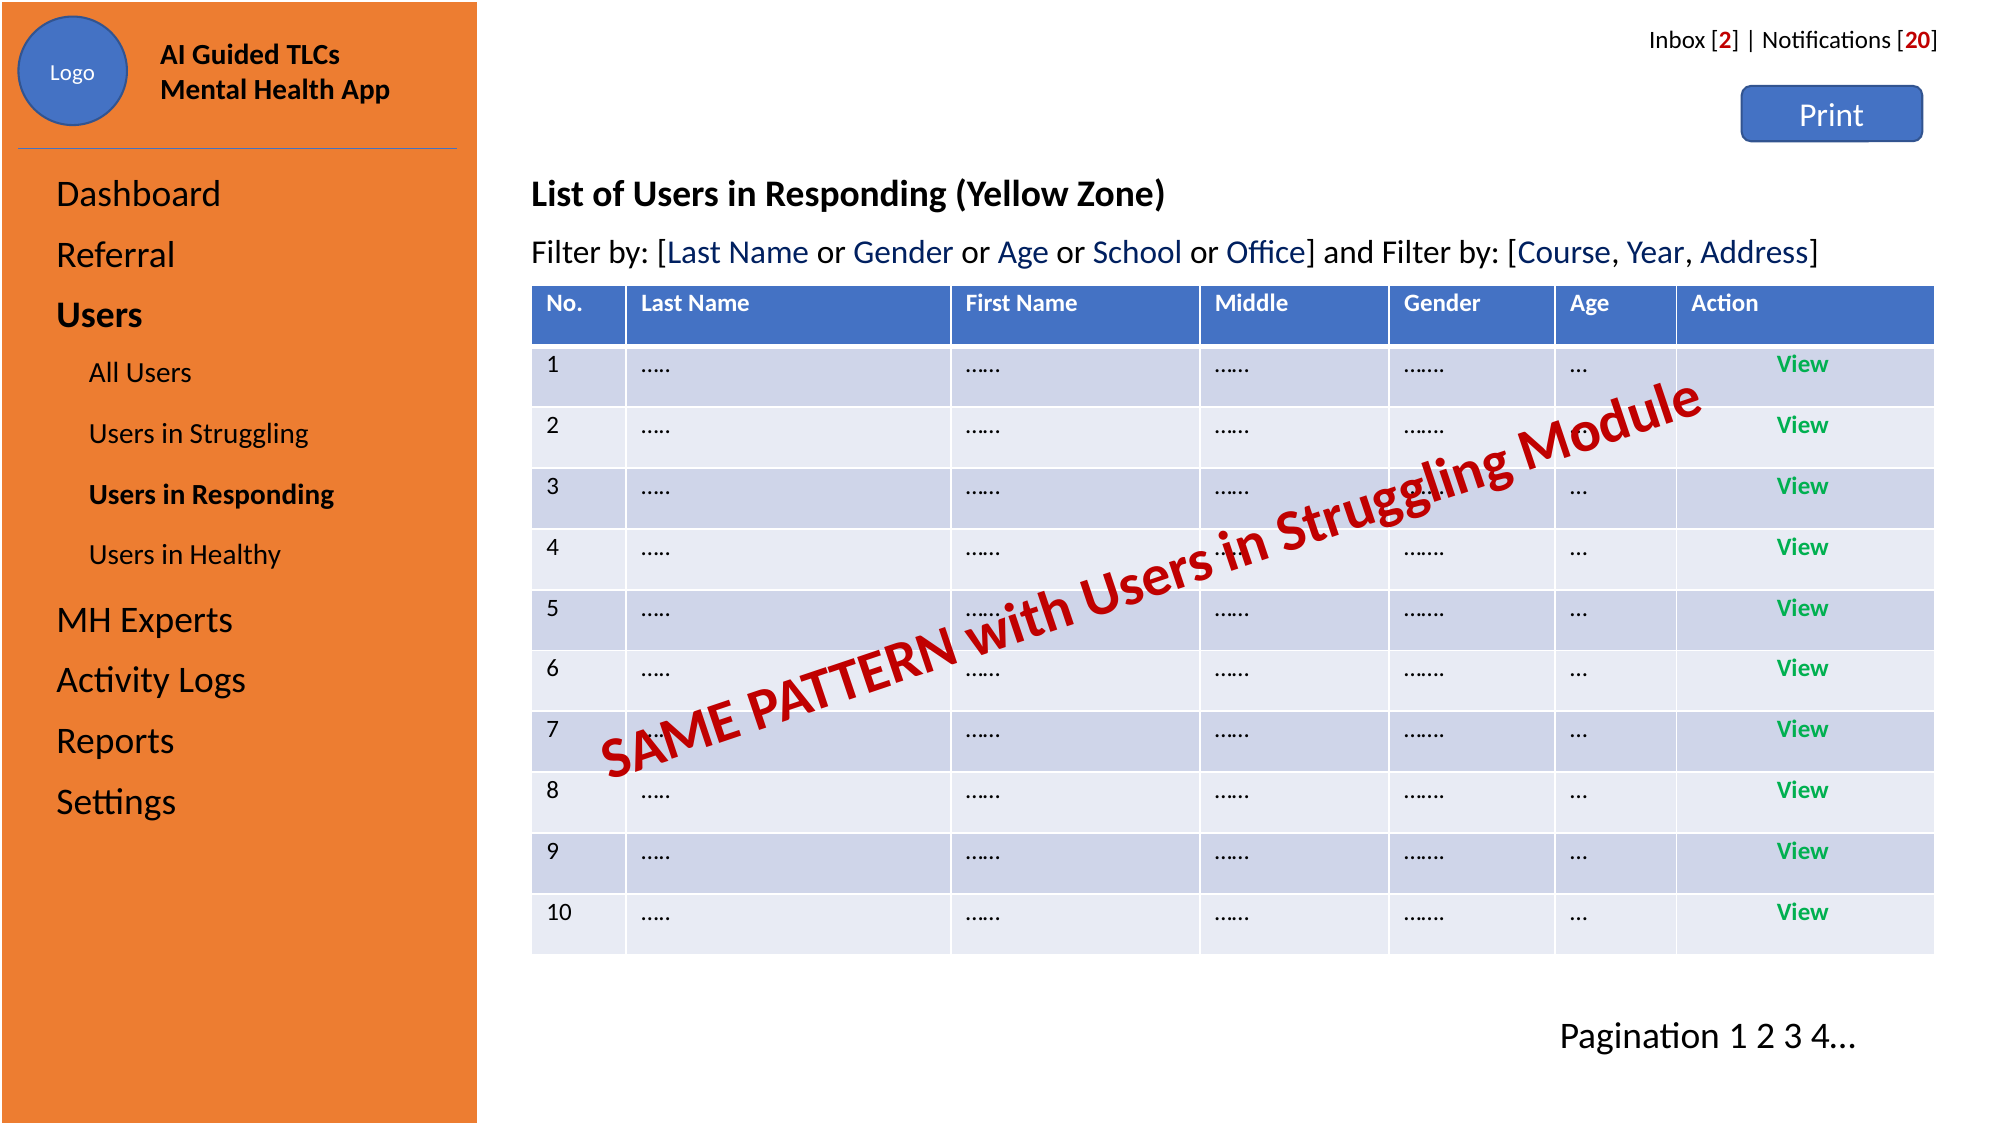

Logo
AI Guided TLCs Mental Health App
Inbox [2] | Notifications [20]
Print
List of Users in Responding (Yellow Zone)
| Dashboard |
| --- |
| Referral |
| Users |
| All Users |
| Users in Struggling |
| Users in Responding |
| Users in Healthy |
| MH Experts |
| Activity Logs |
| Reports |
| Settings |
Filter by: [Last Name or Gender or Age or School or Office] and Filter by: [Course, Year, Address]
| No. | Last Name | First Name | Middle | Gender | Age | Action |
| --- | --- | --- | --- | --- | --- | --- |
| 1 | ….. | …… | …… | ……. | … | View |
| 2 | ….. | …… | …… | ……. | … | View |
| 3 | ….. | …… | …… | ……. | … | View |
| 4 | ….. | …… | …… | ……. | … | View |
| 5 | ….. | …… | …… | ……. | … | View |
| 6 | ….. | …… | …… | ……. | … | View |
| 7 | ….. | …… | …… | ……. | … | View |
| 8 | ….. | …… | …… | ……. | … | View |
| 9 | ….. | …… | …… | ……. | … | View |
| 10 | ….. | …… | …… | ……. | … | View |
SAME PATTERN with Users in Struggling Module
Pagination 1 2 3 4…